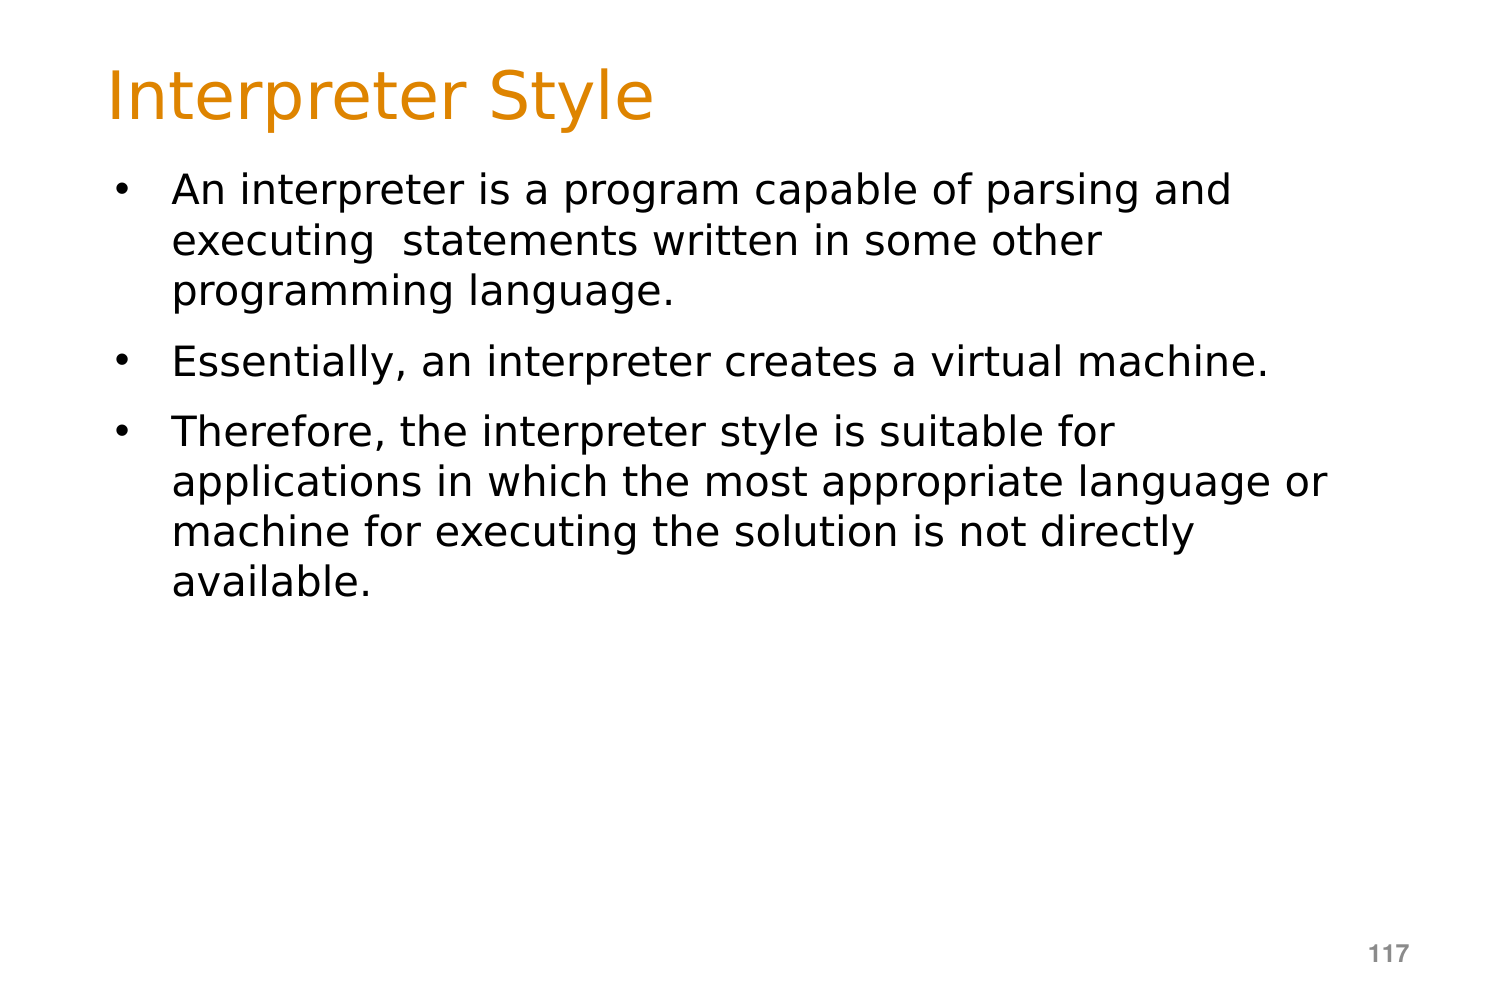

# Interpreter Style
An interpreter is a program capable of parsing and executing  statements written in some other programming language.
Essentially, an interpreter creates a virtual machine.
Therefore, the interpreter style is suitable for applications in which the most appropriate language or machine for executing the solution is not directly available.

117